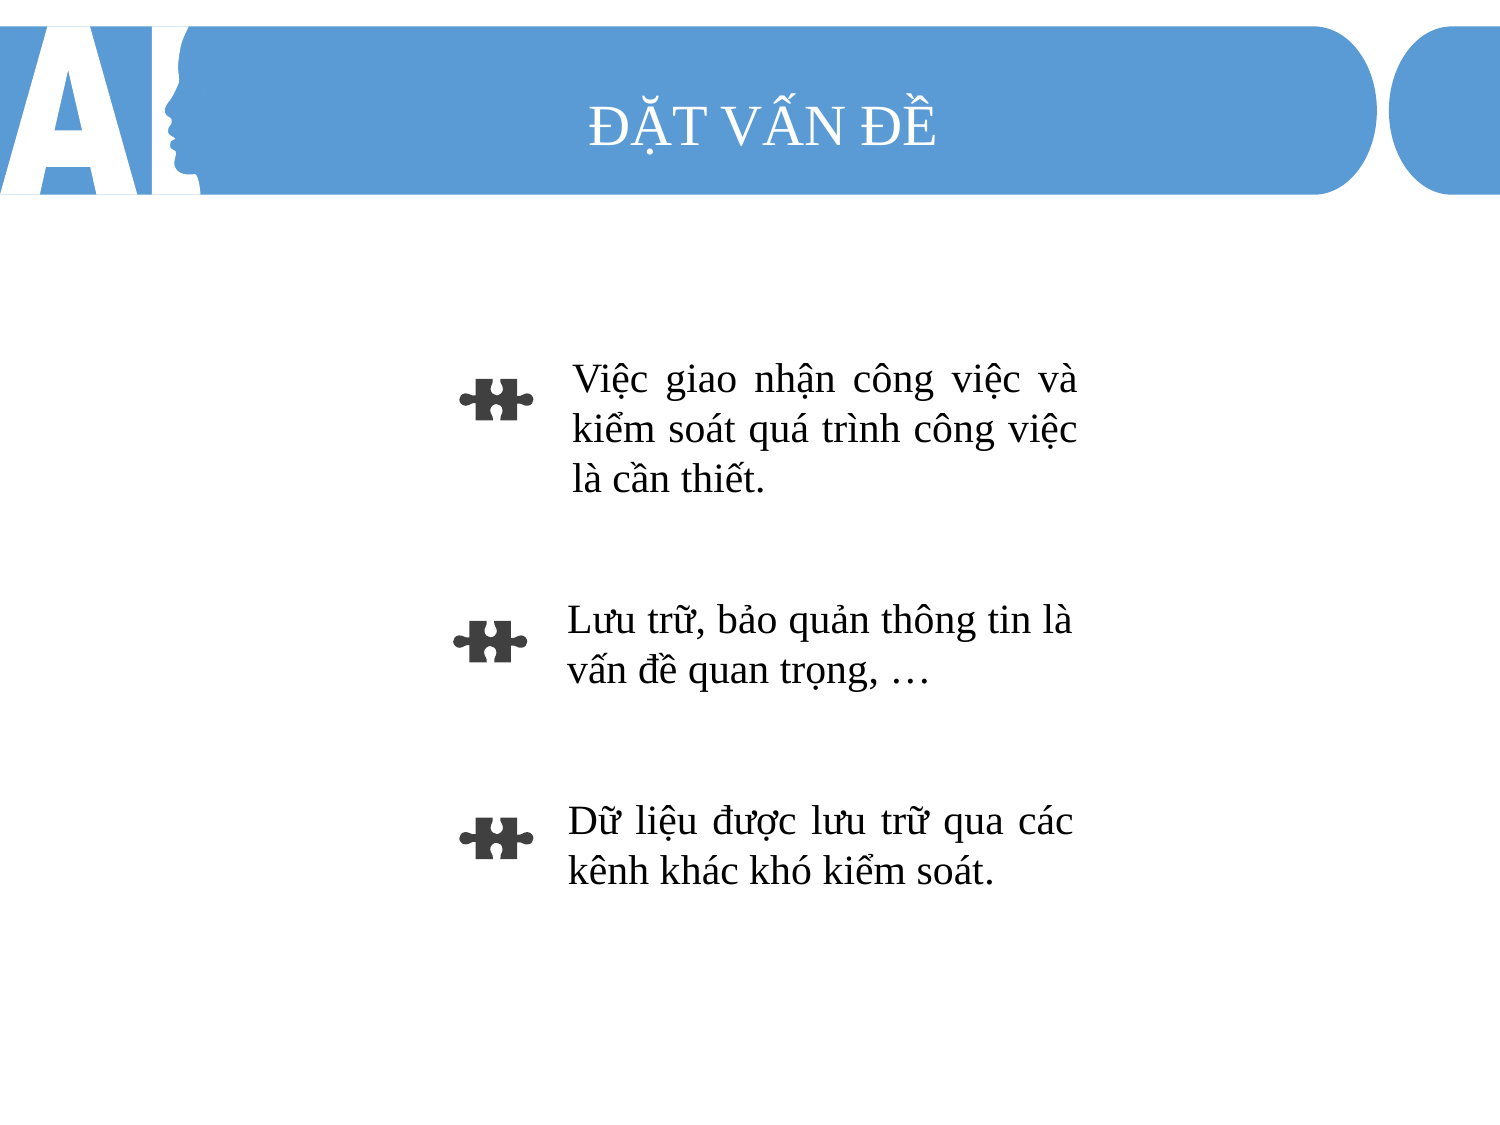

ĐẶT VẤN ĐỀ
Việc giao nhận công việc và kiểm soát quá trình công việc là cần thiết.

01
Lưu trữ, bảo quản thông tin là vấn đề quan trọng, …
02

Dữ liệu được lưu trữ qua các kênh khác khó kiểm soát.

03